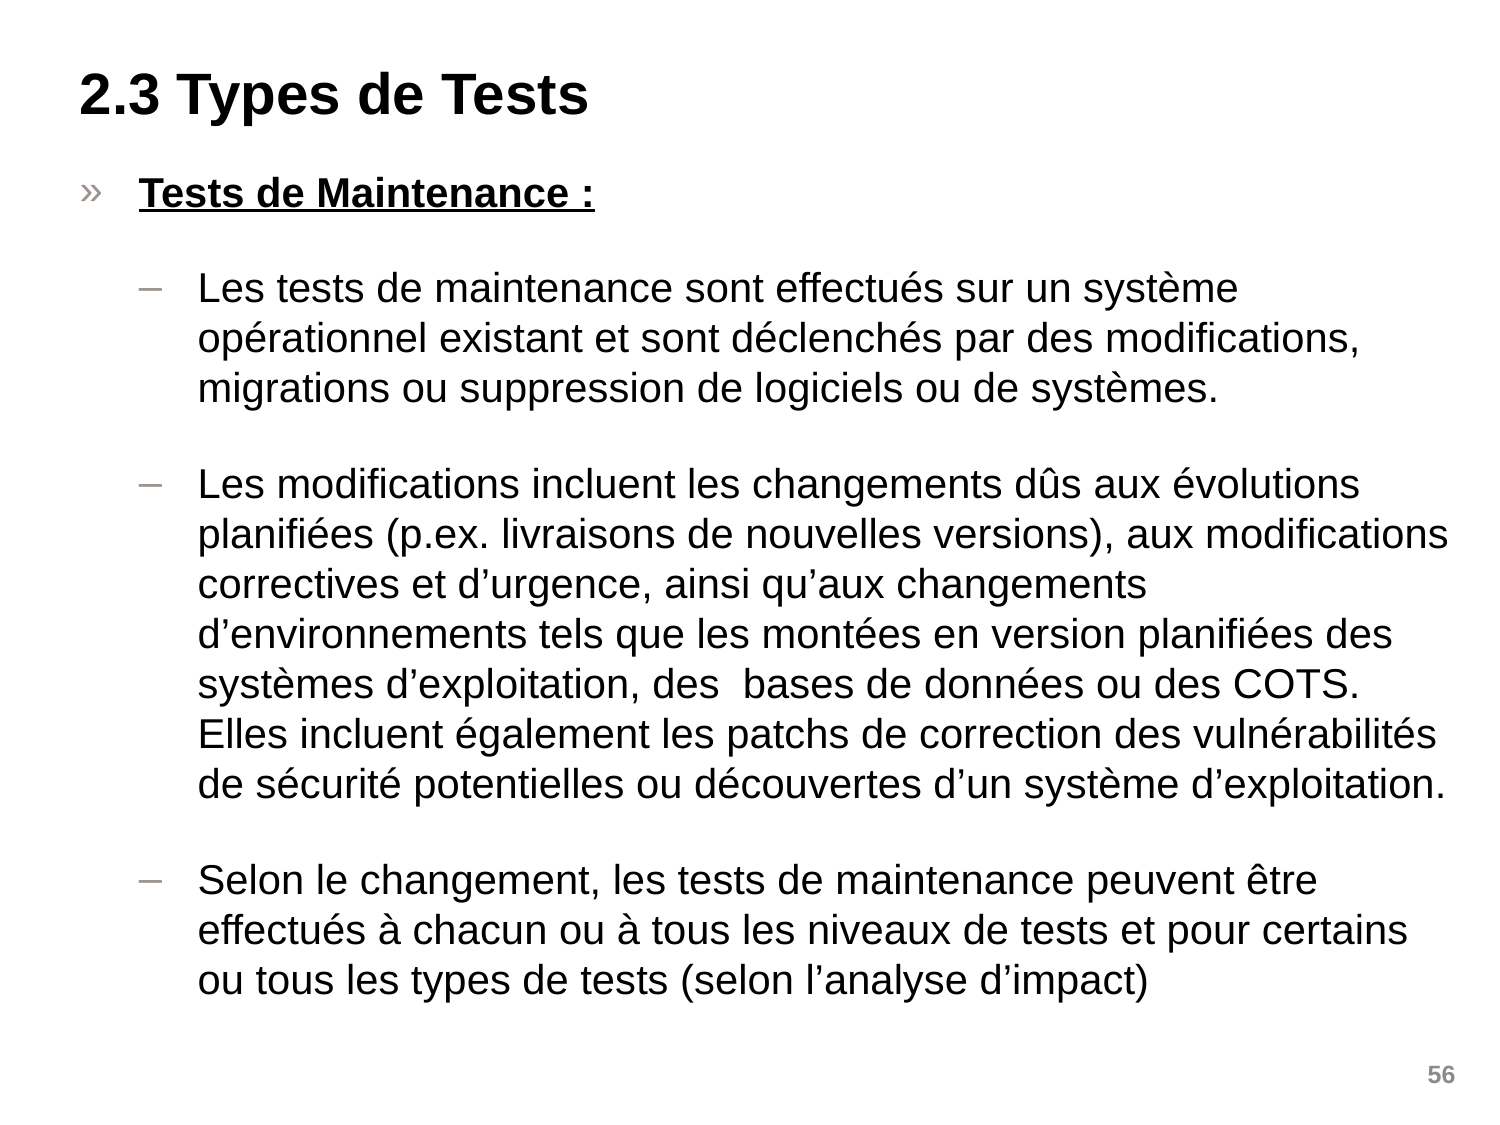

# 2.3 Types de Tests
Tests de Maintenance :
Les tests de maintenance sont effectués sur un système opérationnel existant et sont déclenchés par des modifications, migrations ou suppression de logiciels ou de systèmes.
Les modifications incluent les changements dûs aux évolutions planifiées (p.ex. livraisons de nouvelles versions), aux modifications correctives et d’urgence, ainsi qu’aux changements  d’environnements tels que les montées en version planifiées des systèmes d’exploitation, des  bases de données ou des COTS. Elles incluent également les patchs de correction des vulnérabilités de sécurité potentielles ou découvertes d’un système d’exploitation.
Selon le changement, les tests de maintenance peuvent être effectués à chacun ou à tous les niveaux de tests et pour certains ou tous les types de tests (selon l’analyse d’impact)

56